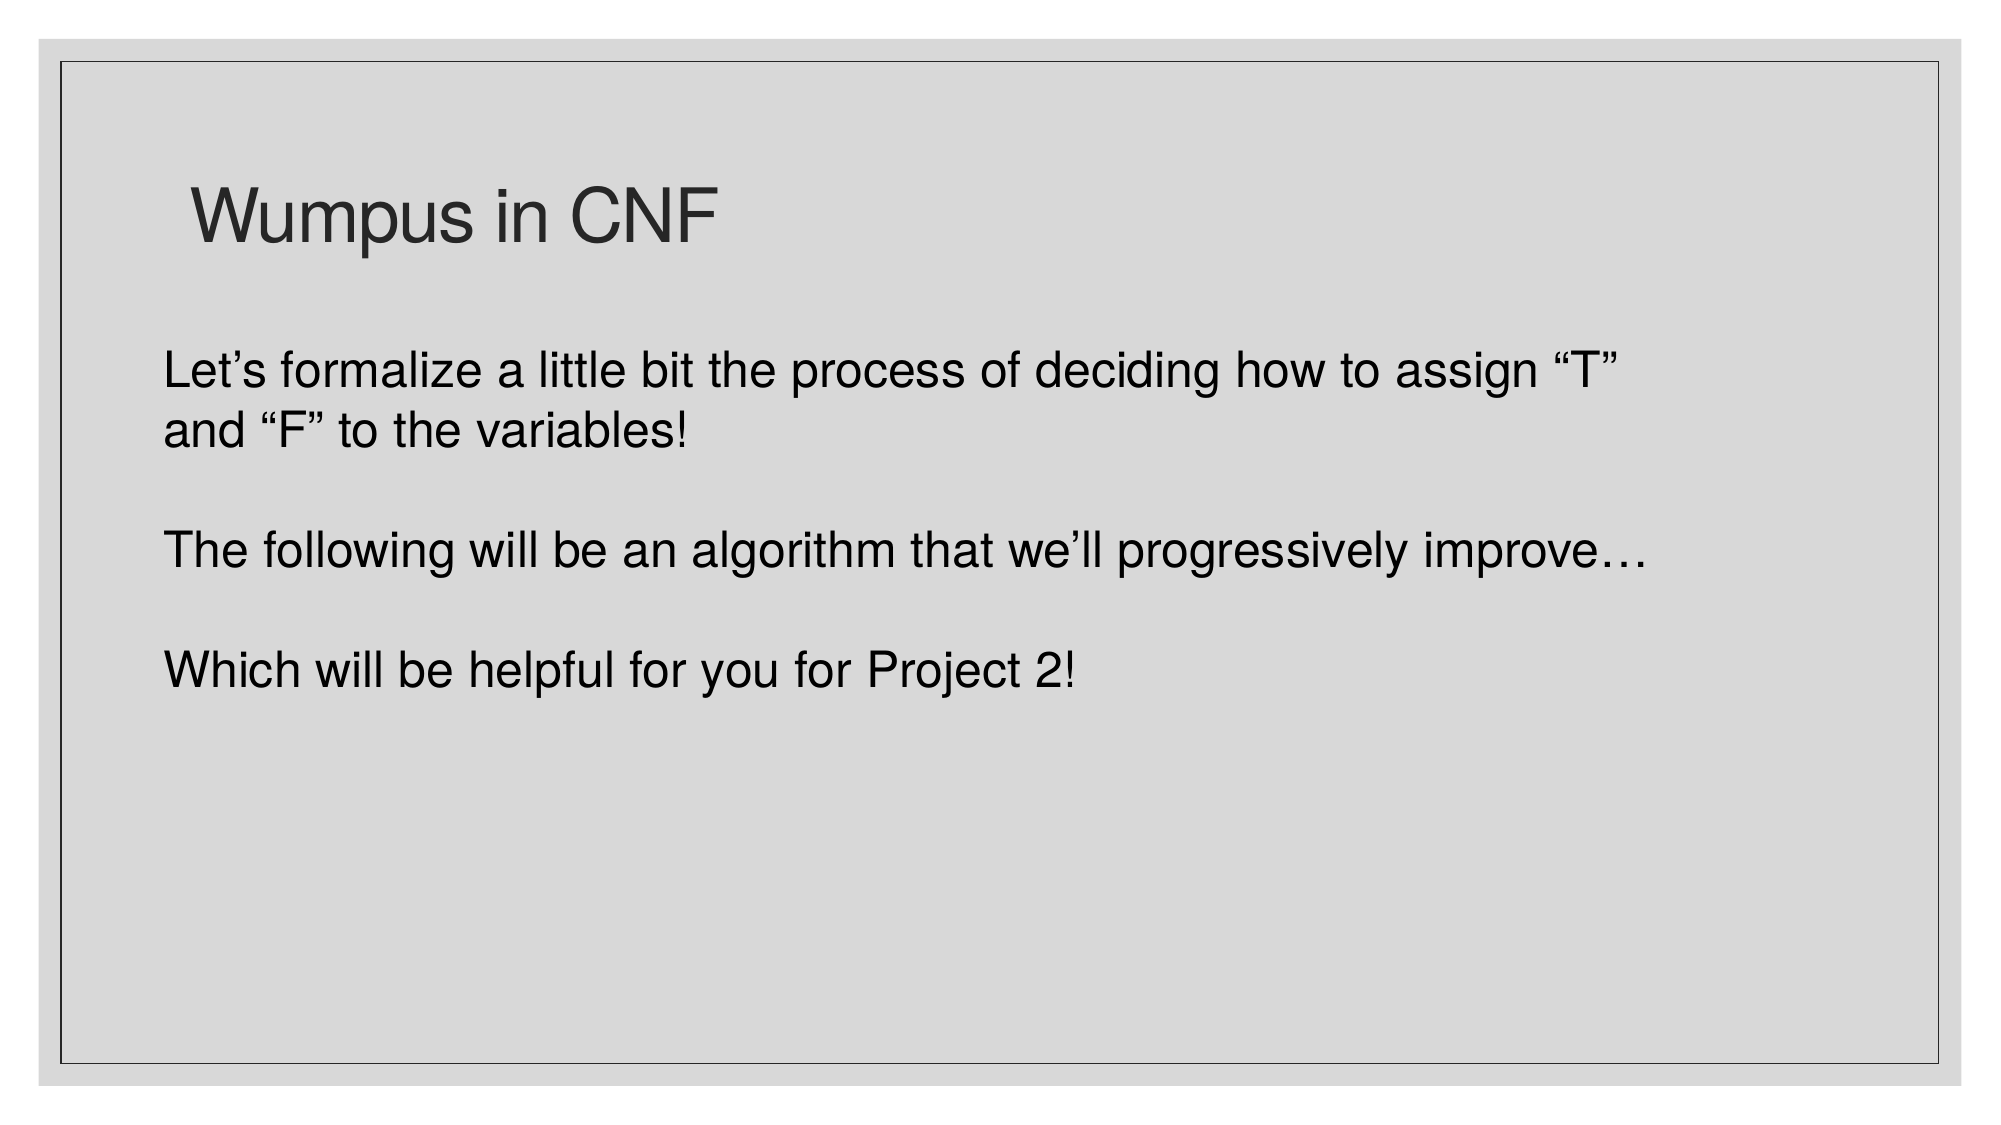

# Wumpus in CNF
Let’s formalize a little bit the process of deciding how to assign “T” and “F” to the variables!

The following will be an algorithm that we’ll progressively improve…

Which will be helpful for you for Project 2!